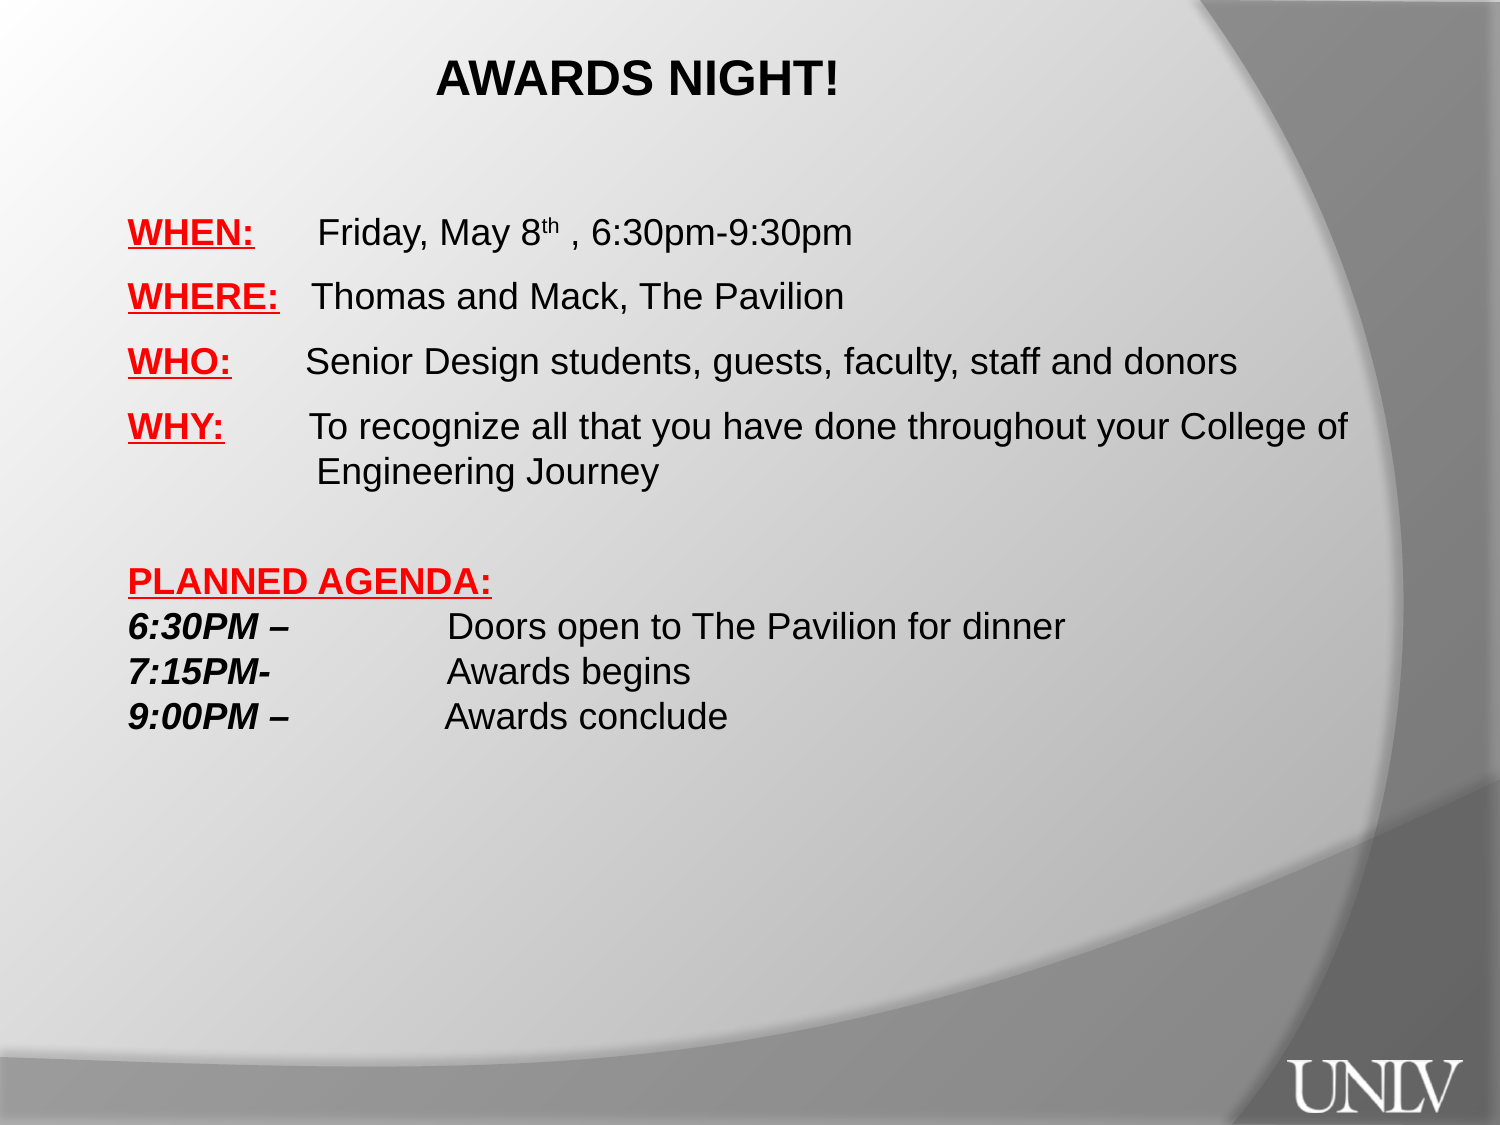

AWARDS NIGHT!
WHEN:      Friday, May 8th , 6:30pm-9:30pm

WHERE:   Thomas and Mack, The Pavilion

WHO:       Senior Design students, guests, faculty, staff and donors

WHY:        To recognize all that you have done throughout your College of
                  Engineering Journey

PLANNED AGENDA:
6:30PM –               Doors open to The Pavilion for dinner
7:15PM-                 Awards begins
9:00PM –               Awards conclude